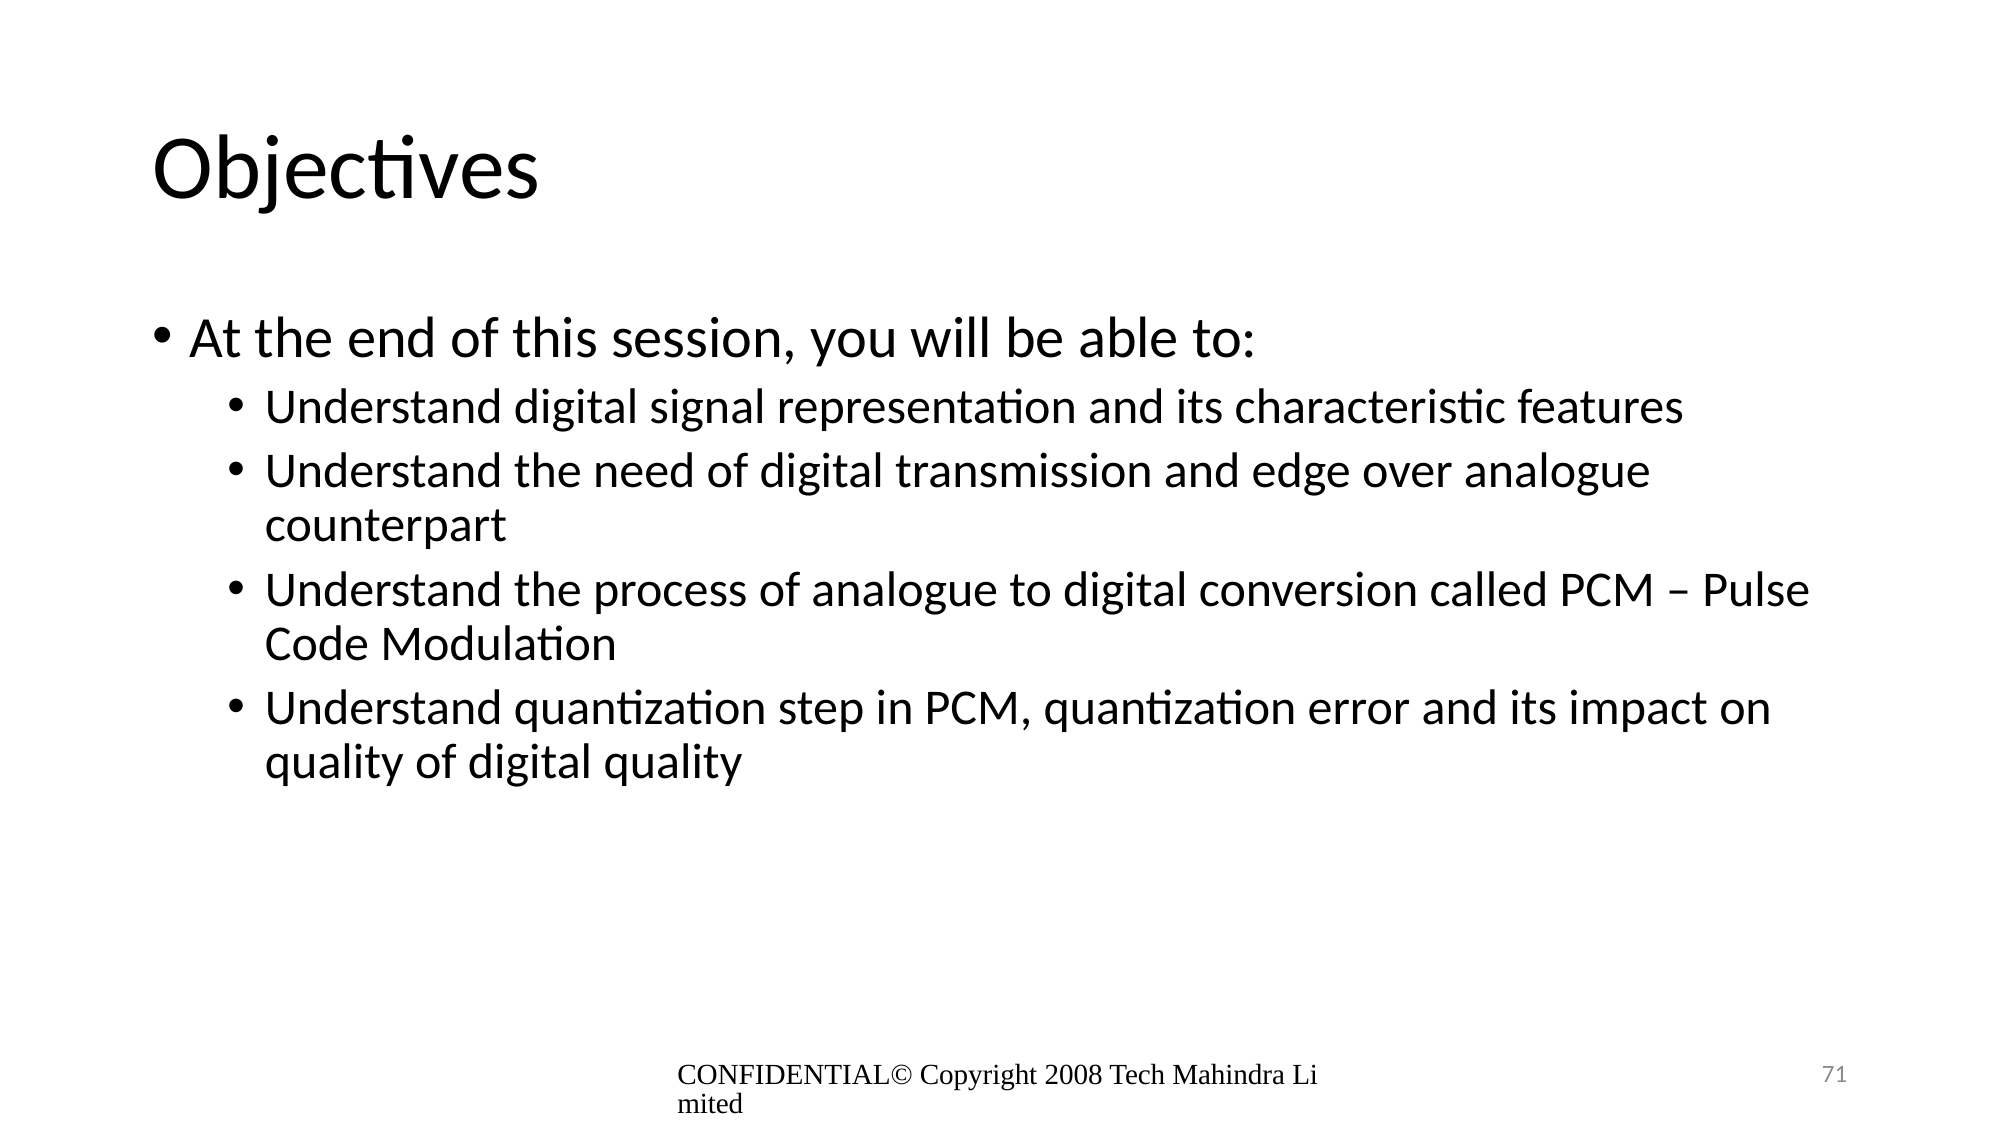

# Objectives
At the end of this session, you will be able to:
Understand digital signal representation and its characteristic features
Understand the need of digital transmission and edge over analogue counterpart
Understand the process of analogue to digital conversion called PCM – Pulse Code Modulation
Understand quantization step in PCM, quantization error and its impact on quality of digital quality

CONFIDENTIAL© Copyright 2008 Tech Mahindra Limited
71